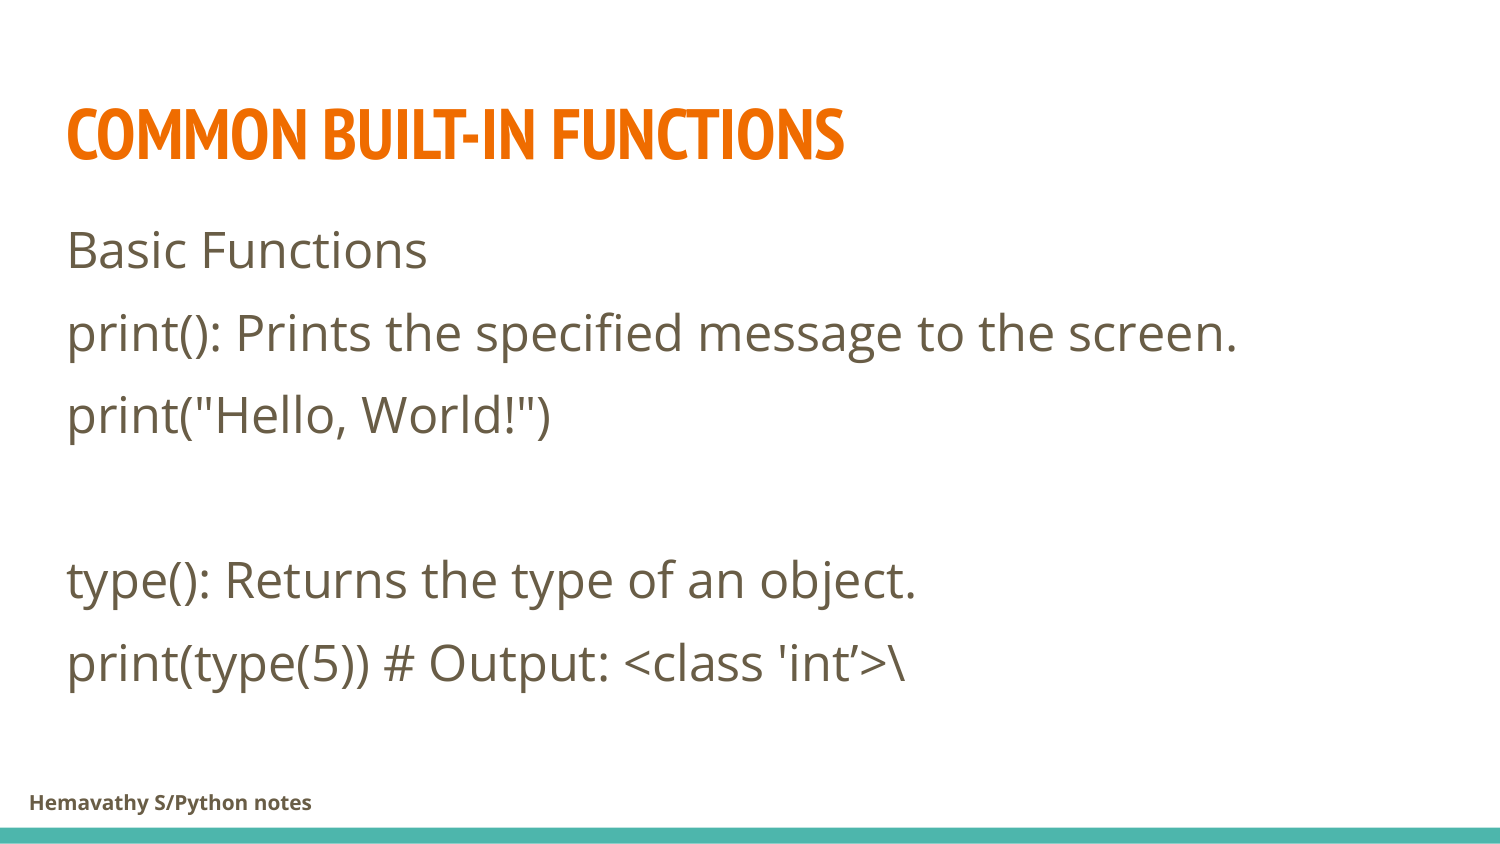

# COMMON BUILT-IN FUNCTIONS
Basic Functions
print(): Prints the specified message to the screen.
print("Hello, World!")

type(): Returns the type of an object.
print(type(5)) # Output: <class 'int’>\